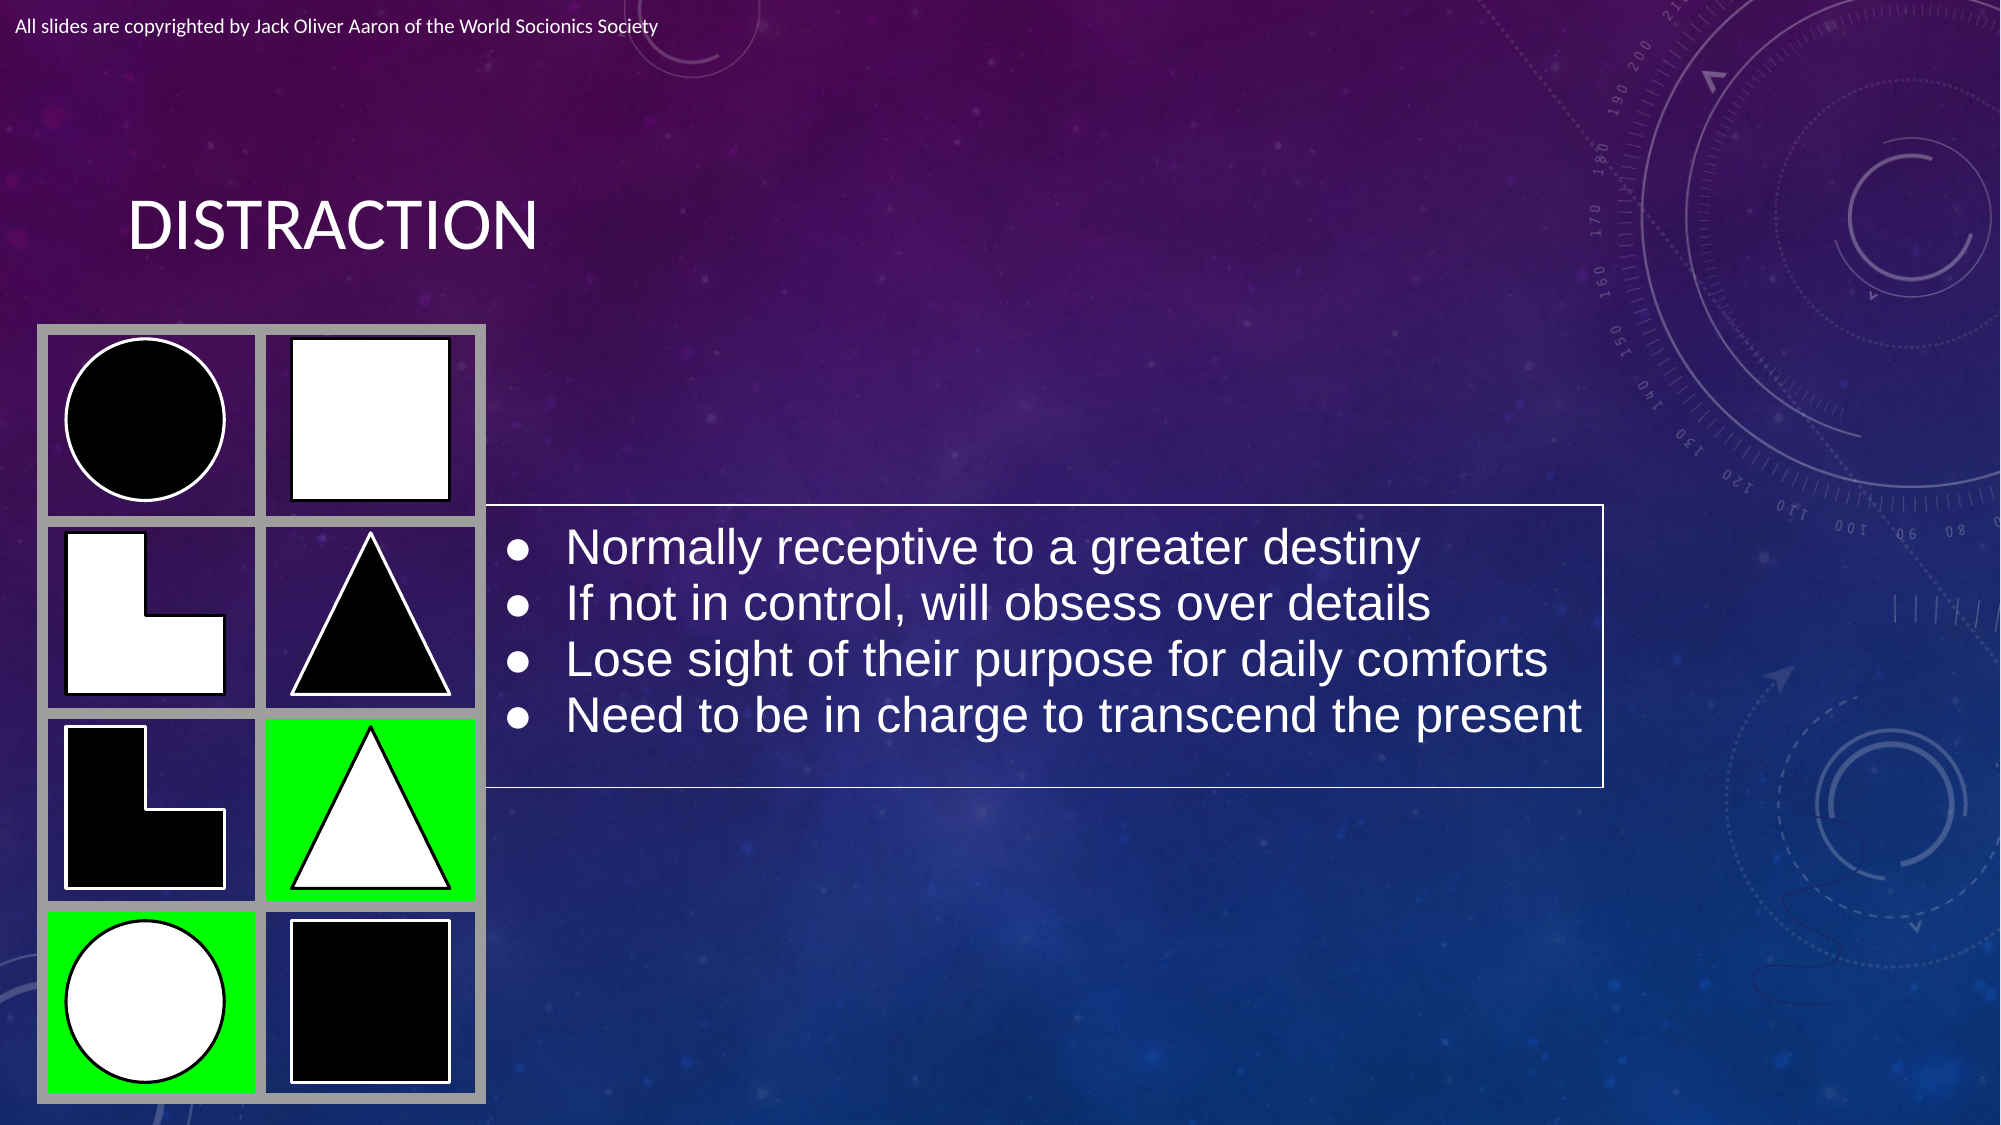

All slides are copyrighted by Jack Oliver Aaron of the World Socionics Society
# DISTRACTION
|  |  |
| --- | --- |
|  |  |
|  |  |
|  |  |

| Normally receptive to a greater destiny If not in control, will obsess over details Lose sight of their purpose for daily comforts Need to be in charge to transcend the present |
| --- |